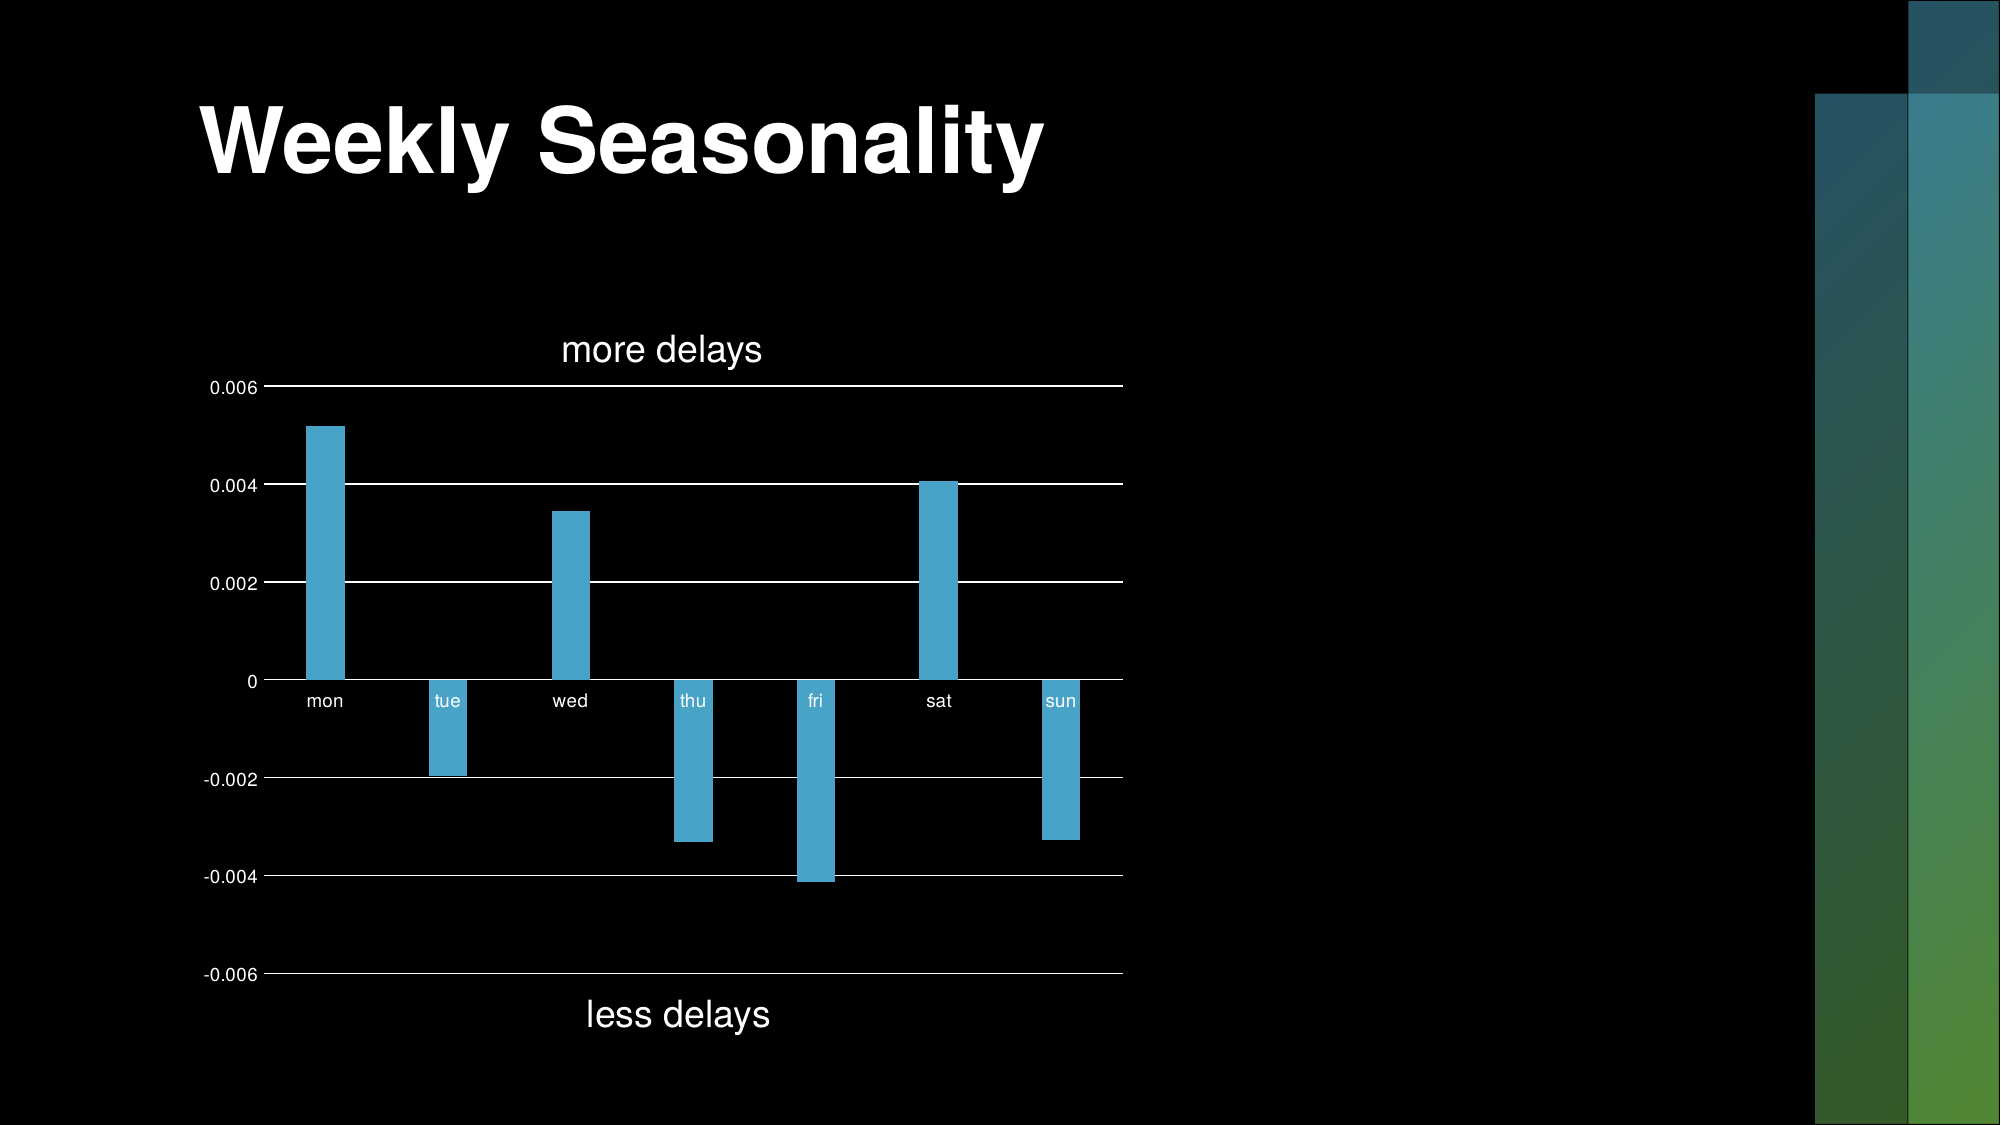

# Weekly Seasonality

more delays

### Chart

| Category |  |
|---|---|
| mon | 0.005187729114721429 |
| tue | -0.0019727726795655542 |
| wed | 0.003450098978902444 |
| thu | -0.0033269419748005735 |
| fri | -0.004133691439715564 |
| sat | 0.004065083763349436 |
| sun | -0.0032695057628915614 |
less delays